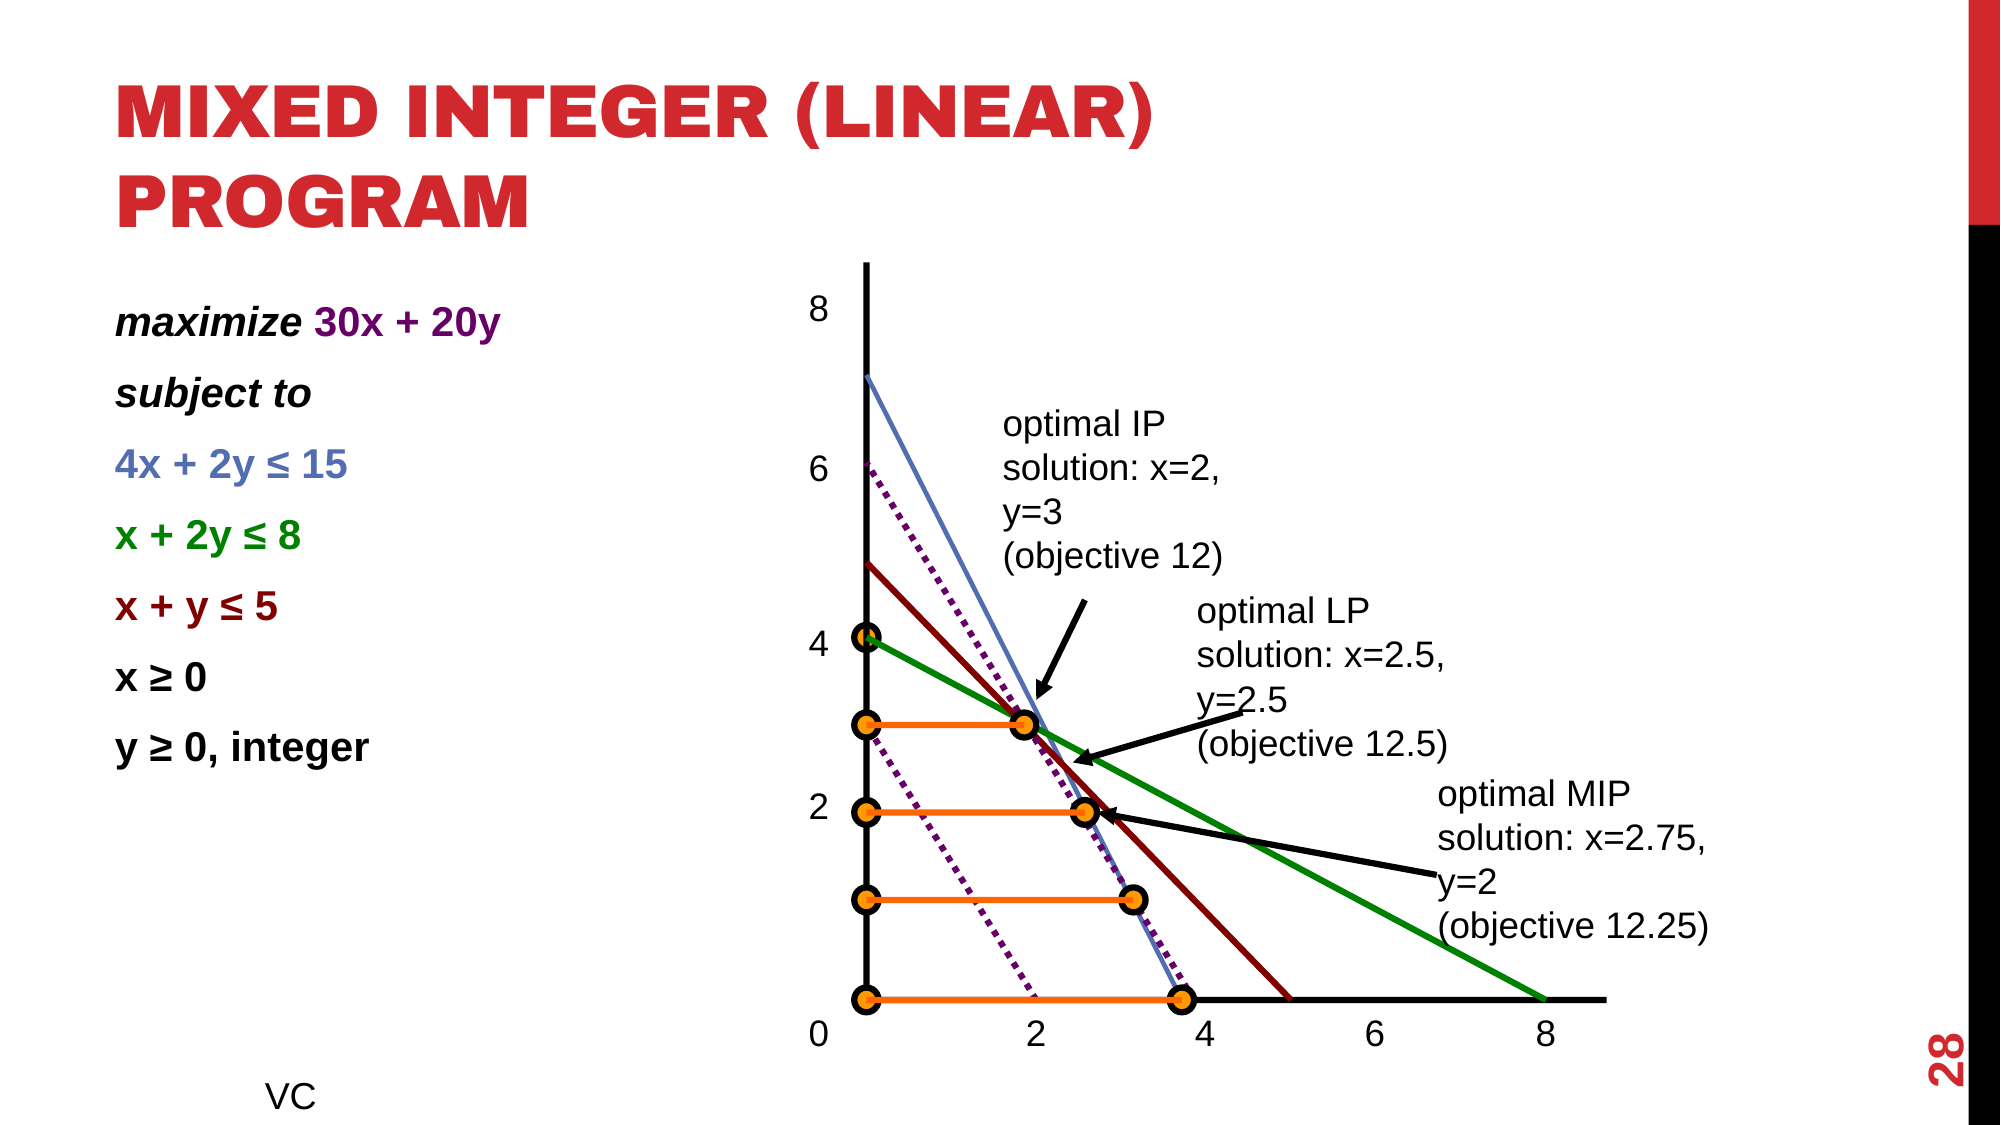

# Mixed integer (linear) program

8
maximize 30x + 20y
subject to
4x + 2y ≤ 15
x + 2y ≤ 8
x + y ≤ 5
x ≥ 0
y ≥ 0, integer

optimal IP solution: x=2, y=3
(objective 12)
6

optimal LP solution: x=2.5, y=2.5
(objective 12.5)

4

optimal MIP solution: x=2.75, y=2
(objective 12.25)
2

28

0
2
4
6
8
VC